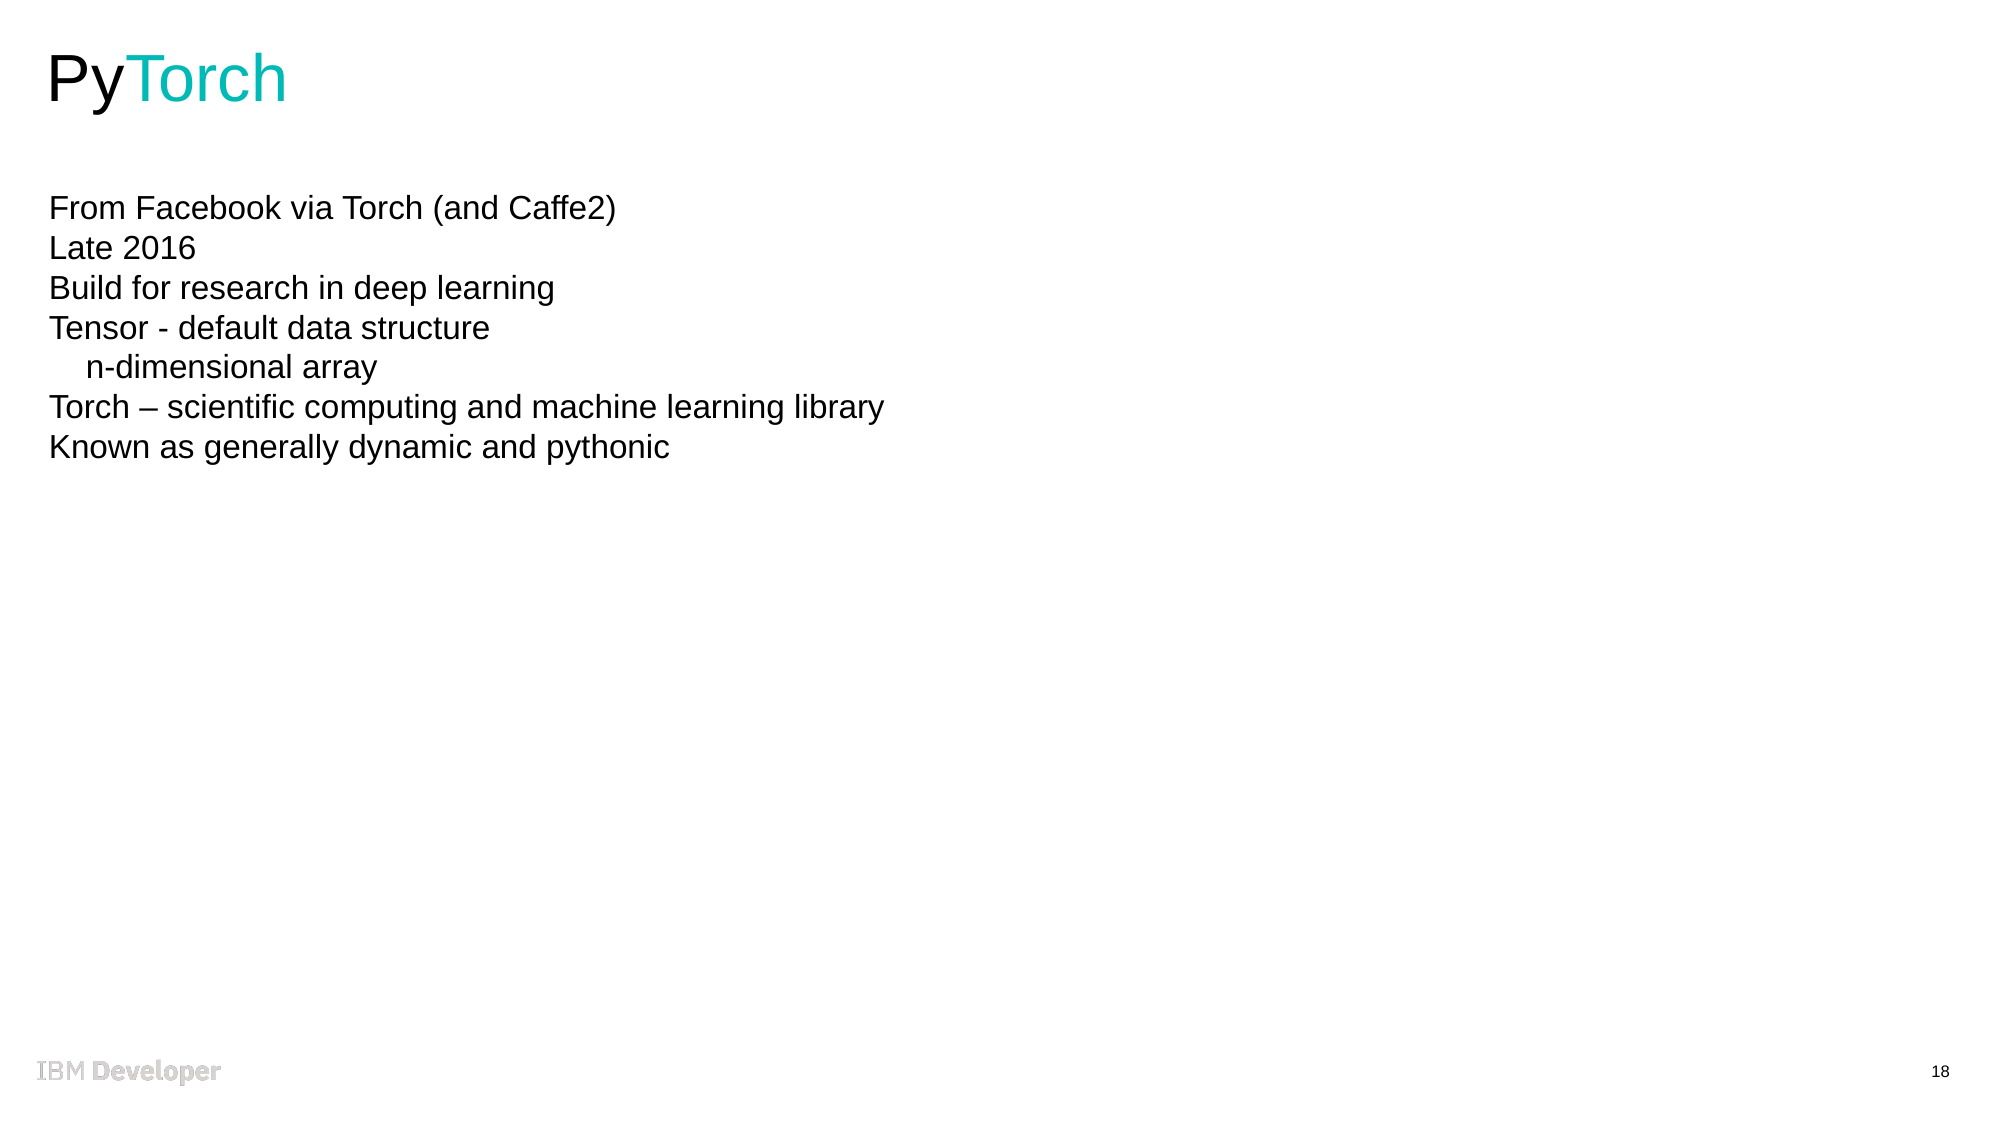

# PyTorch
From Facebook via Torch (and Caffe2)
Late 2016
Build for research in deep learning
Tensor - default data structure
    n-dimensional array
Torch – scientific computing and machine learning library
Known as generally dynamic and pythonic

18